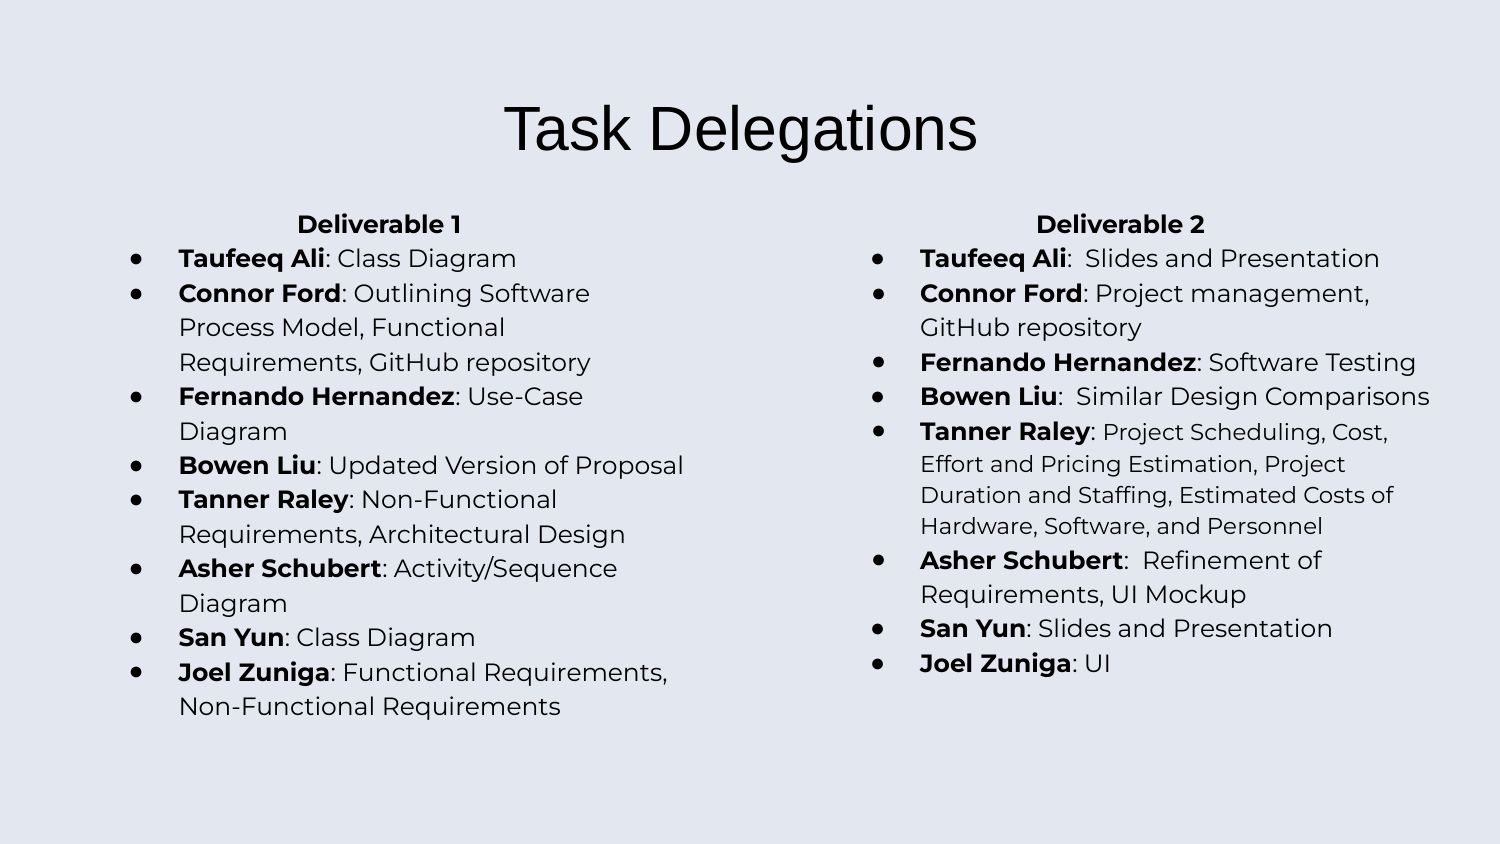

# Task Delegations
Deliverable 1
Taufeeq Ali: Class Diagram
Connor Ford: Outlining Software Process Model, Functional Requirements, GitHub repository
Fernando Hernandez: Use-Case Diagram
Bowen Liu: Updated Version of Proposal
Tanner Raley: Non-Functional Requirements, Architectural Design
Asher Schubert: Activity/Sequence Diagram
San Yun: Class Diagram
Joel Zuniga: Functional Requirements, Non-Functional Requirements

Deliverable 2
Taufeeq Ali:  Slides and Presentation
Connor Ford: Project management, GitHub repository
Fernando Hernandez: Software Testing
Bowen Liu:  Similar Design Comparisons
Tanner Raley: Project Scheduling, Cost, Effort and Pricing Estimation, Project Duration and Staffing, Estimated Costs of Hardware, Software, and Personnel
Asher Schubert:  Refinement of Requirements, UI Mockup
San Yun: Slides and Presentation
Joel Zuniga: UI